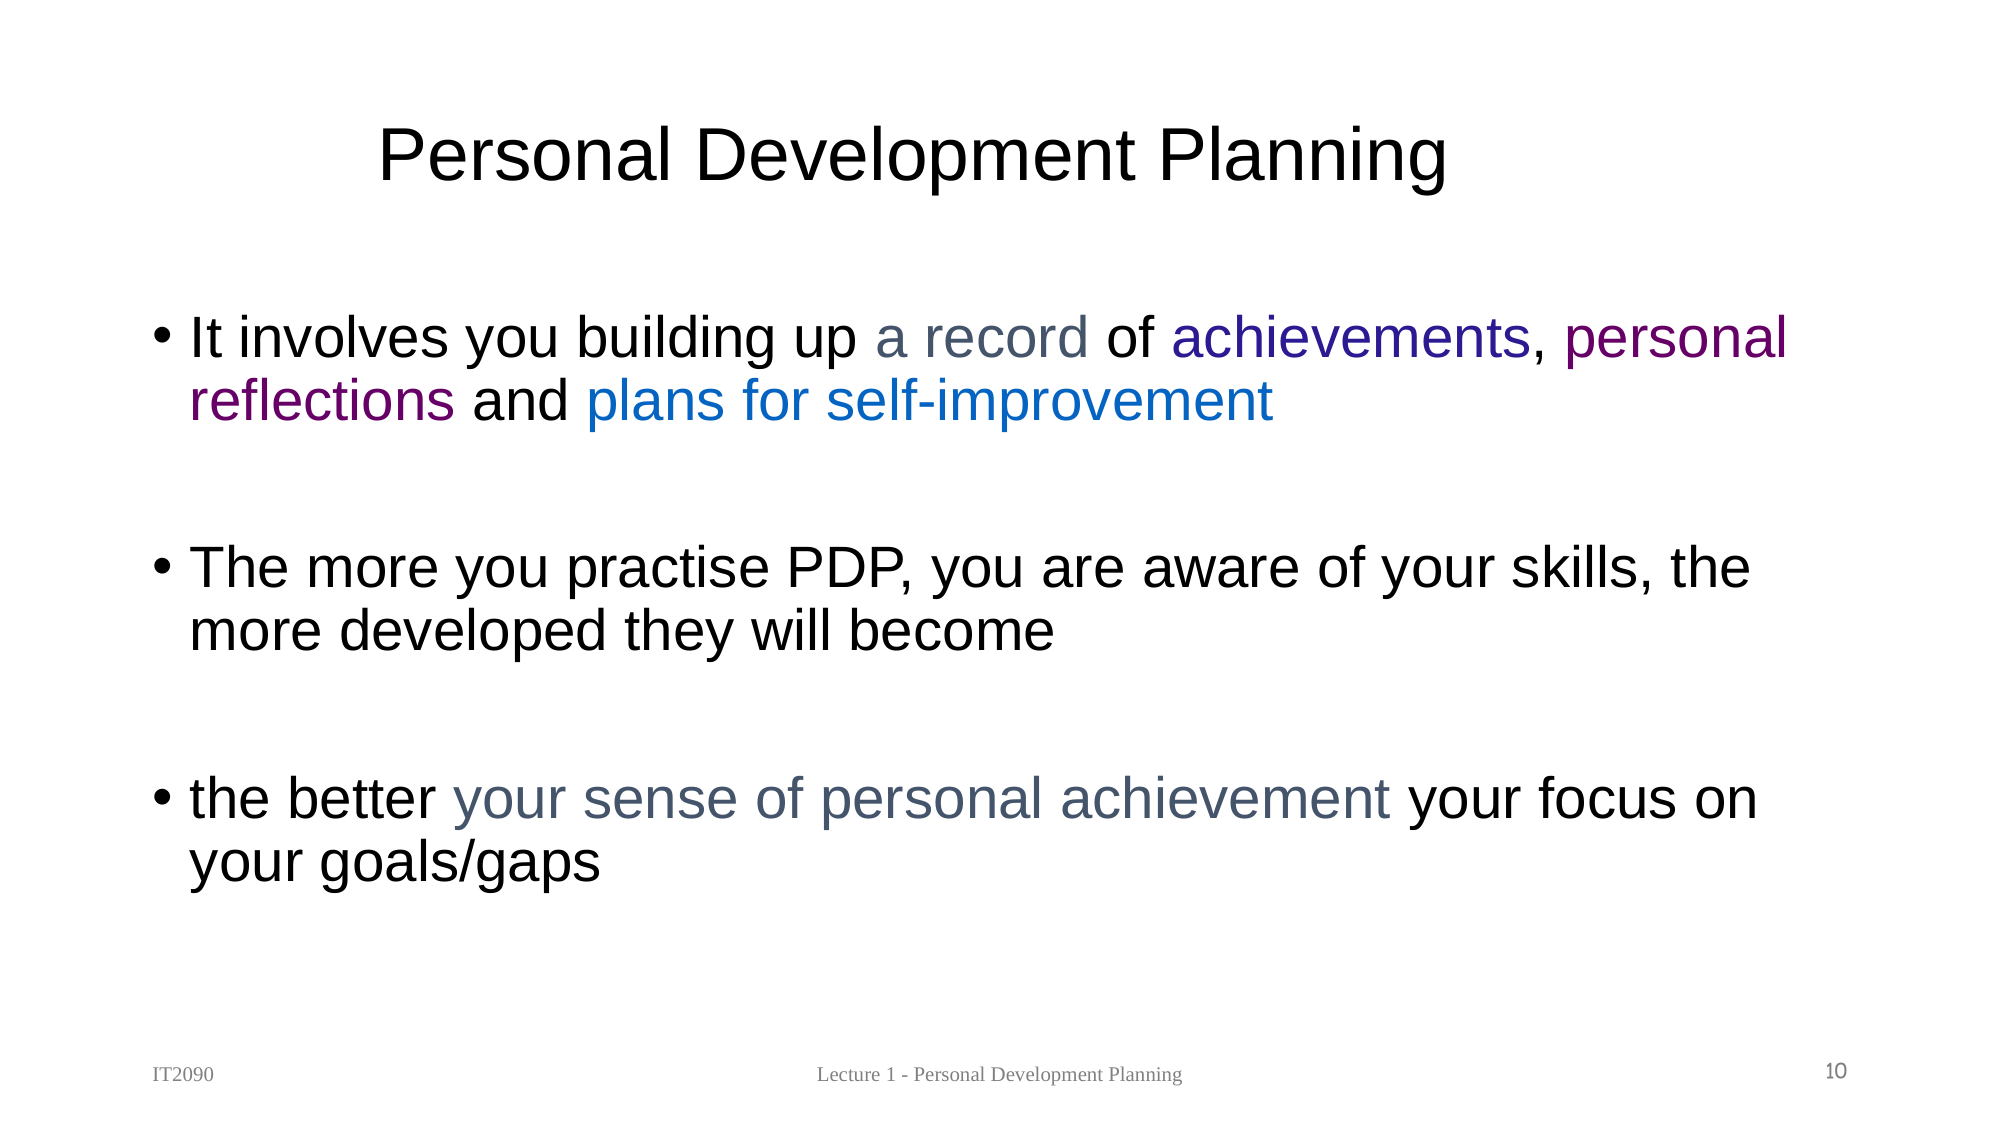

# Personal Development Planning
It involves you building up a record of achievements, personal reflections and plans for self-improvement

The more you practise PDP, you are aware of your skills, the more developed they will become

the better your sense of personal achievement your focus on your goals/gaps
IT2090
Lecture 1 - Personal Development Planning
10